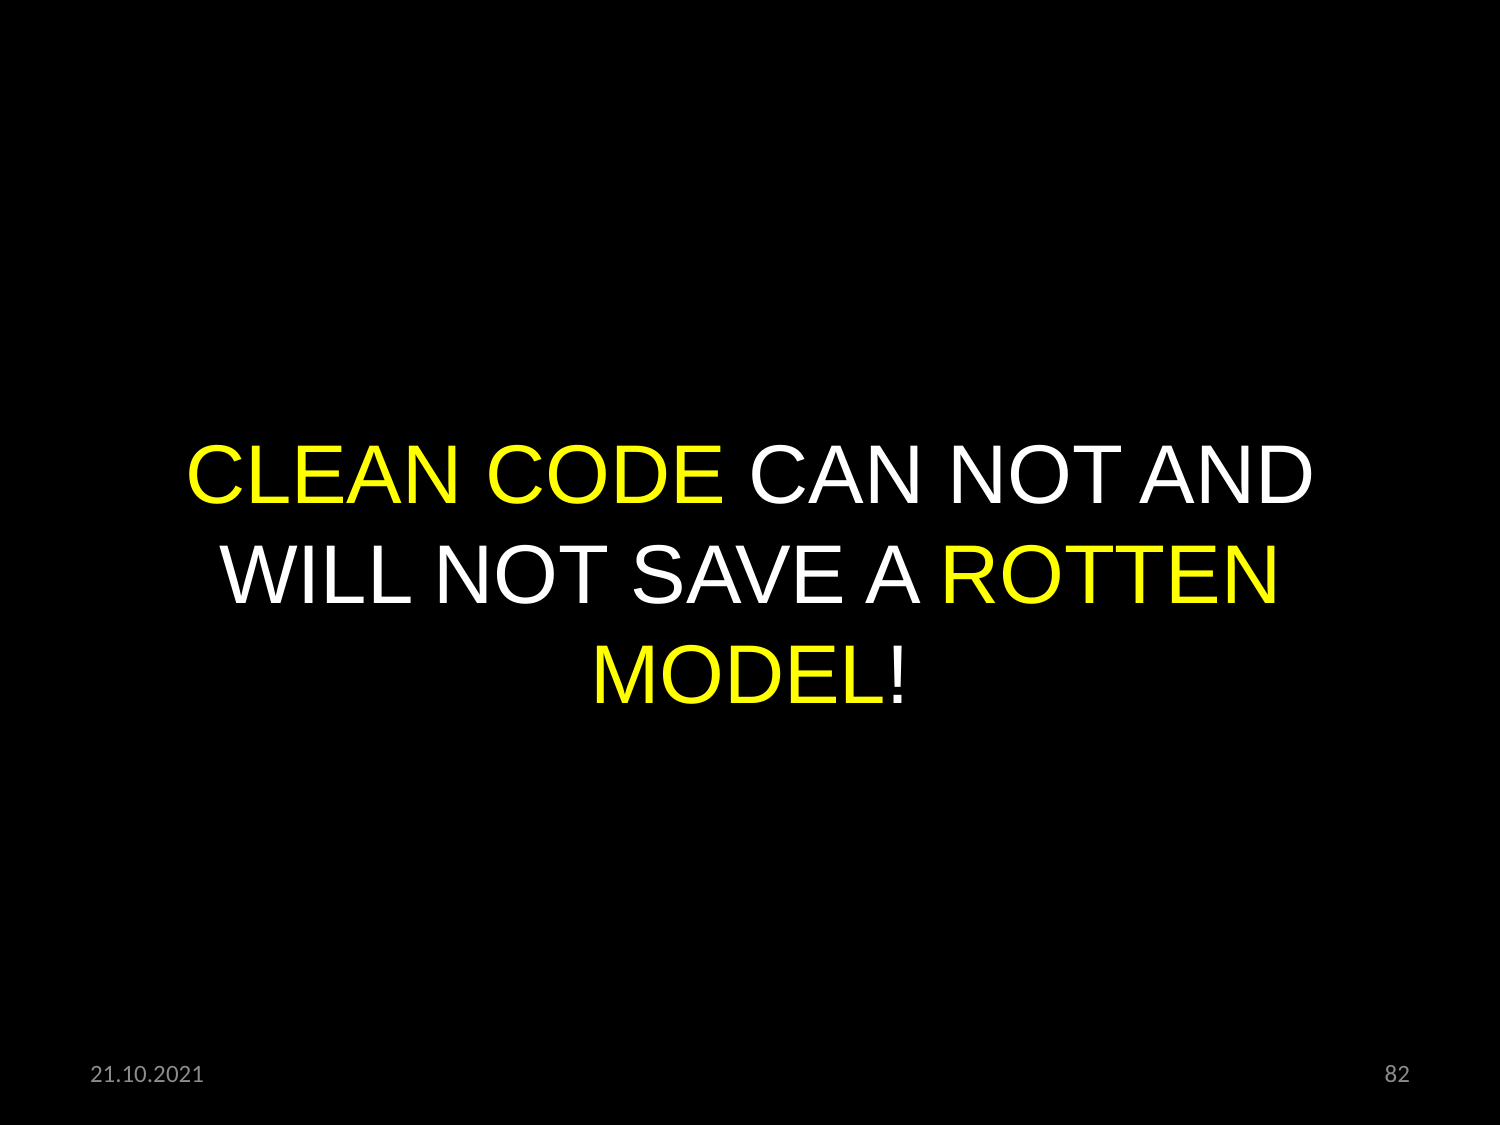

CLEAN CODE CAN NOT AND WILL NOT SAVE A ROTTEN MODEL!
21.10.2021
82